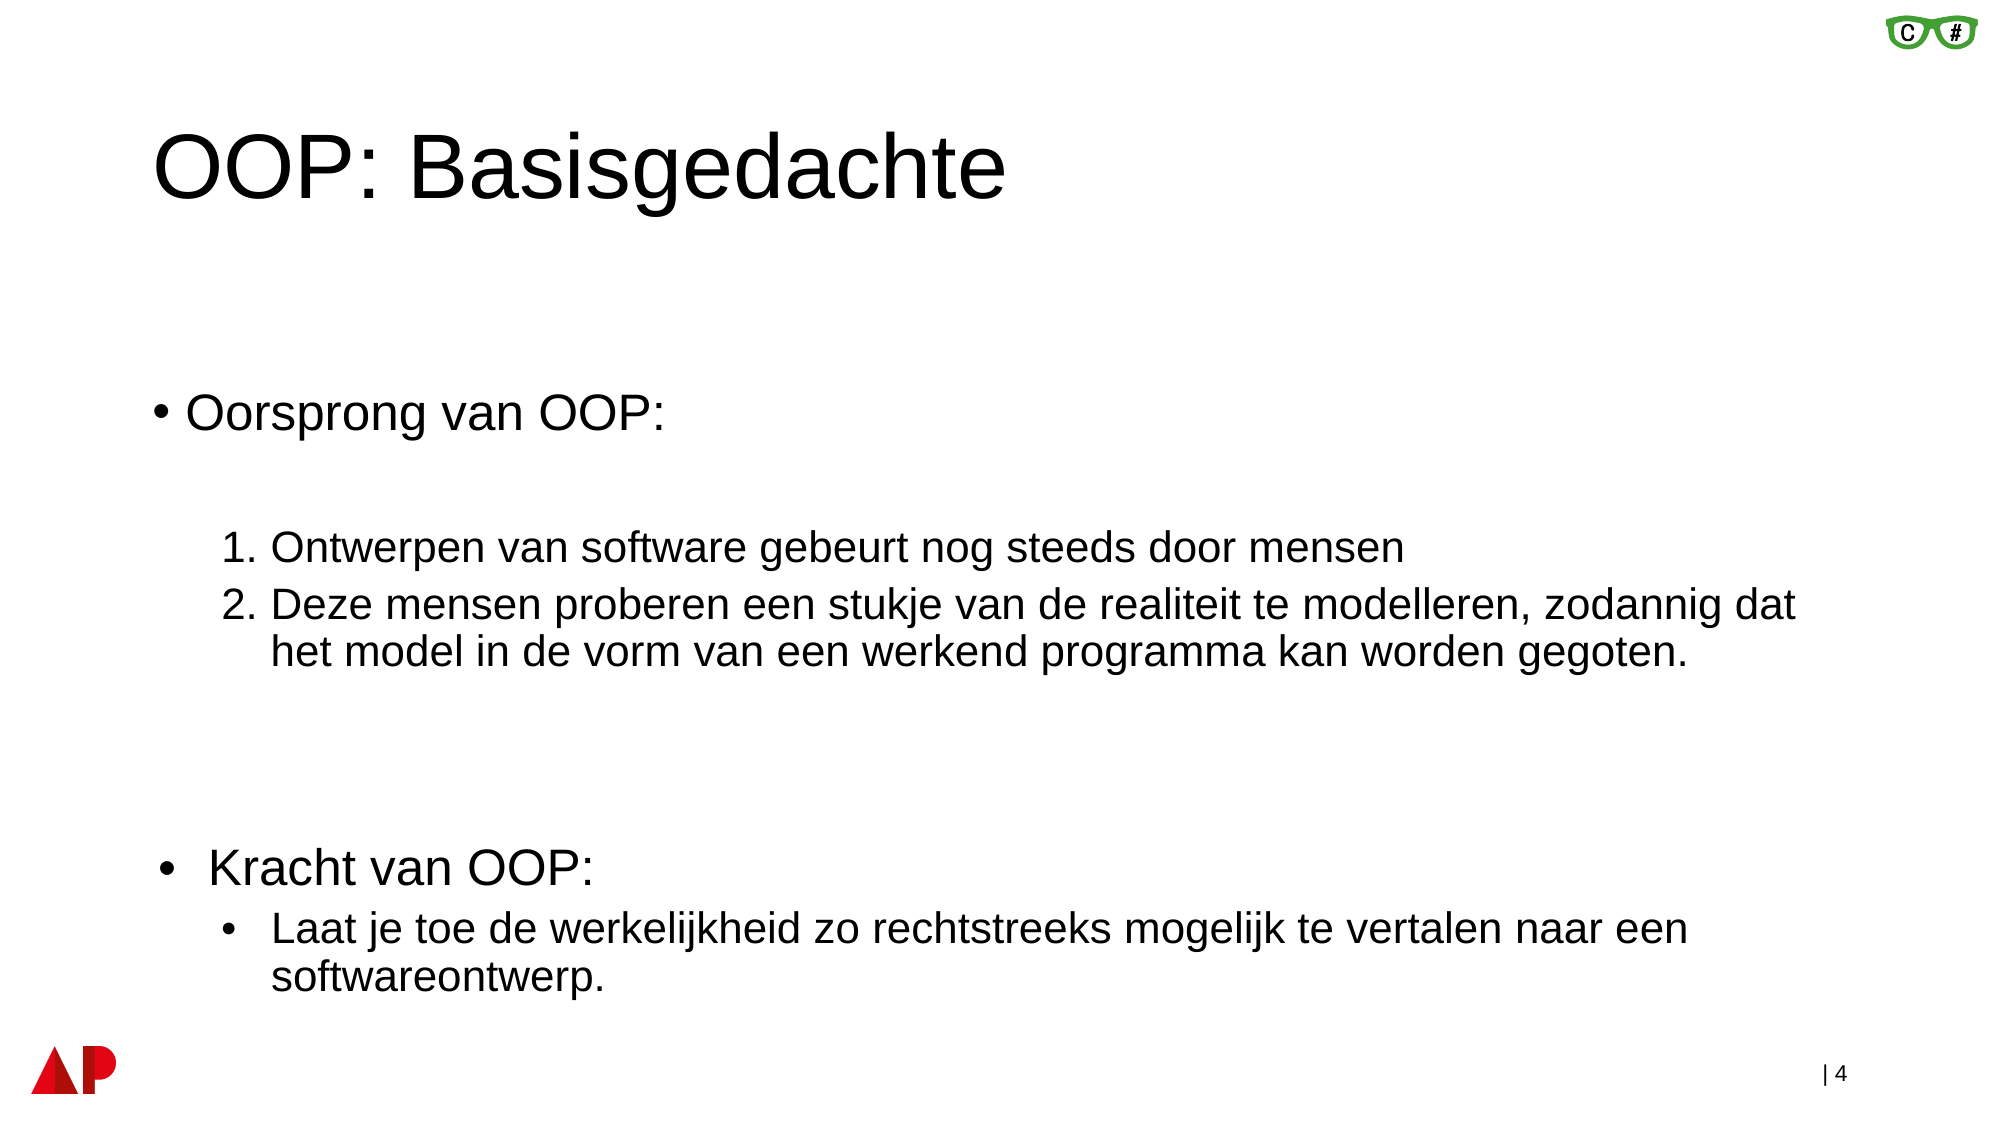

# OOP: Basisgedachte

Oorsprong van OOP:

Ontwerpen van software gebeurt nog steeds door mensen
Deze mensen proberen een stukje van de realiteit te modelleren, zodannig dat het model in de vorm van een werkend programma kan worden gegoten.

Kracht van OOP:
Laat je toe de werkelijkheid zo rechtstreeks mogelijk te vertalen naar een softwareontwerp.

| 4